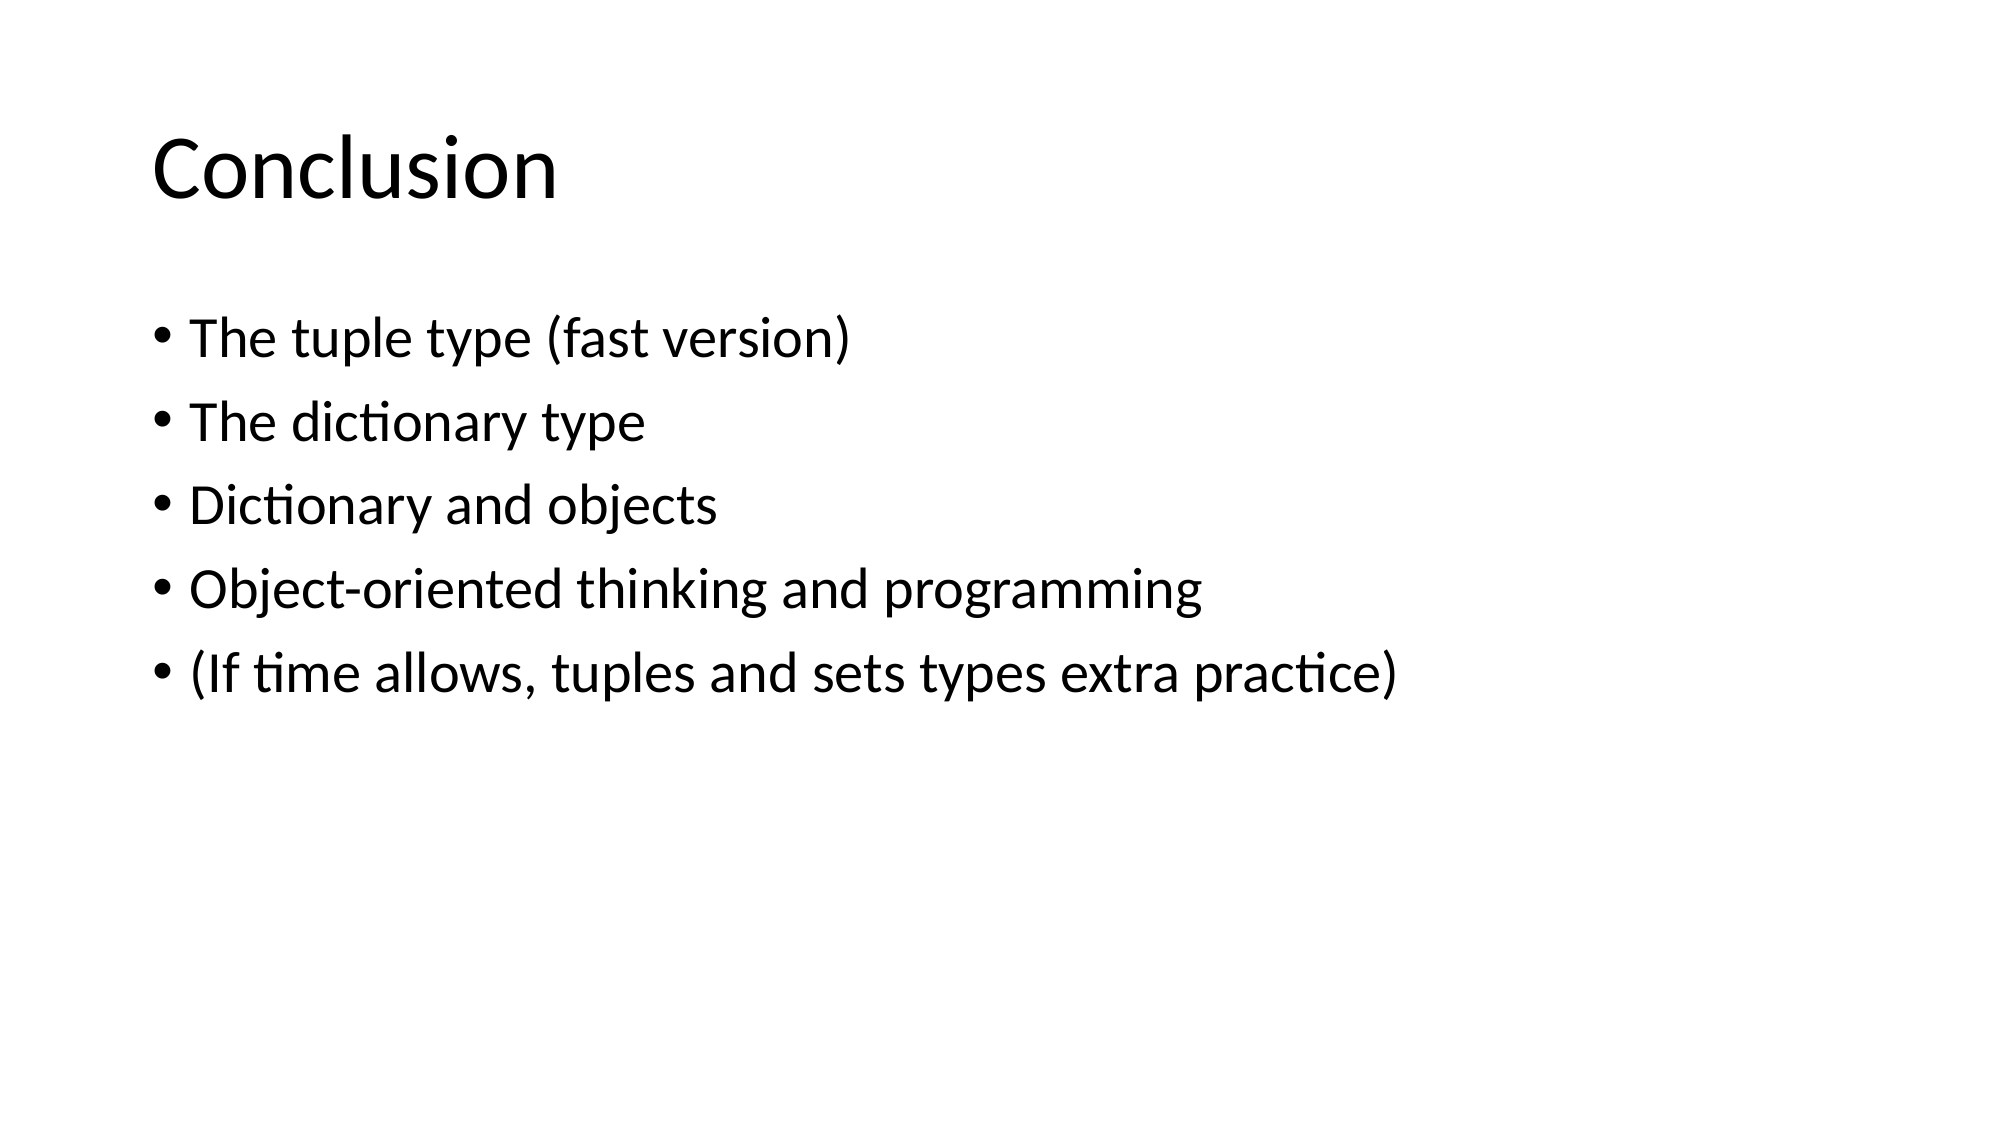

# Conclusion
The tuple type (fast version)
The dictionary type
Dictionary and objects
Object-oriented thinking and programming
(If time allows, tuples and sets types extra practice)